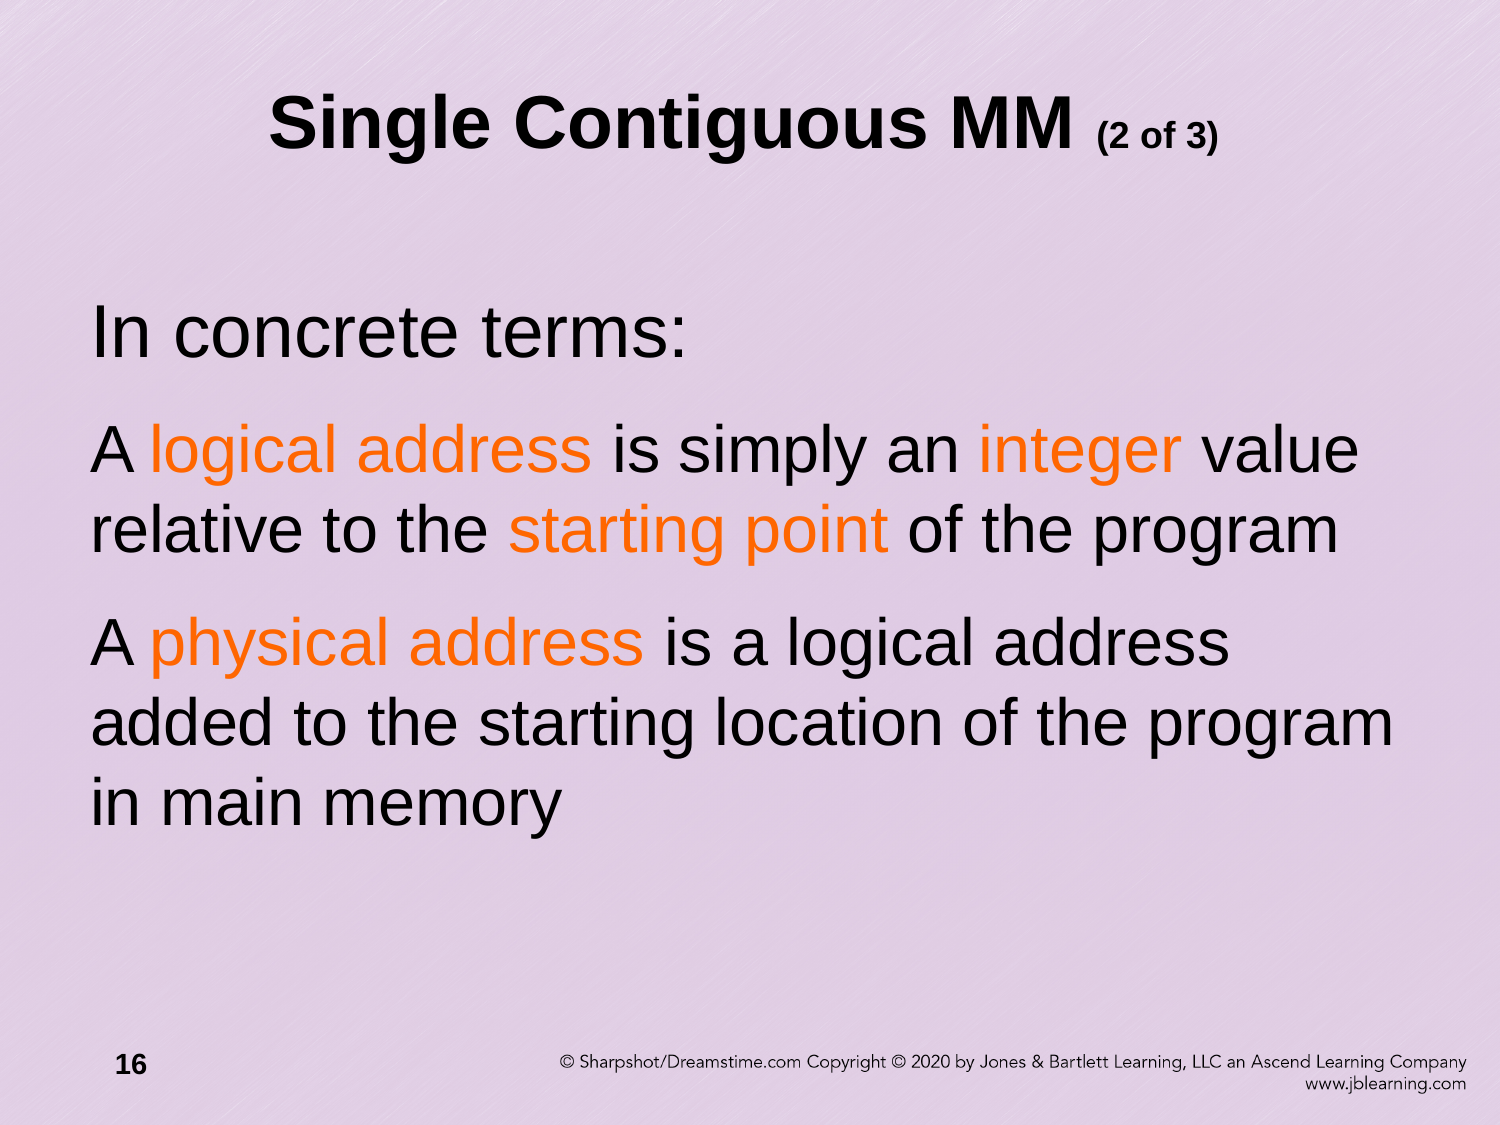

# Single Contiguous MM (2 of 3)
In concrete terms:
A logical address is simply an integer value relative to the starting point of the program
A physical address is a logical address added to the starting location of the program in main memory
16